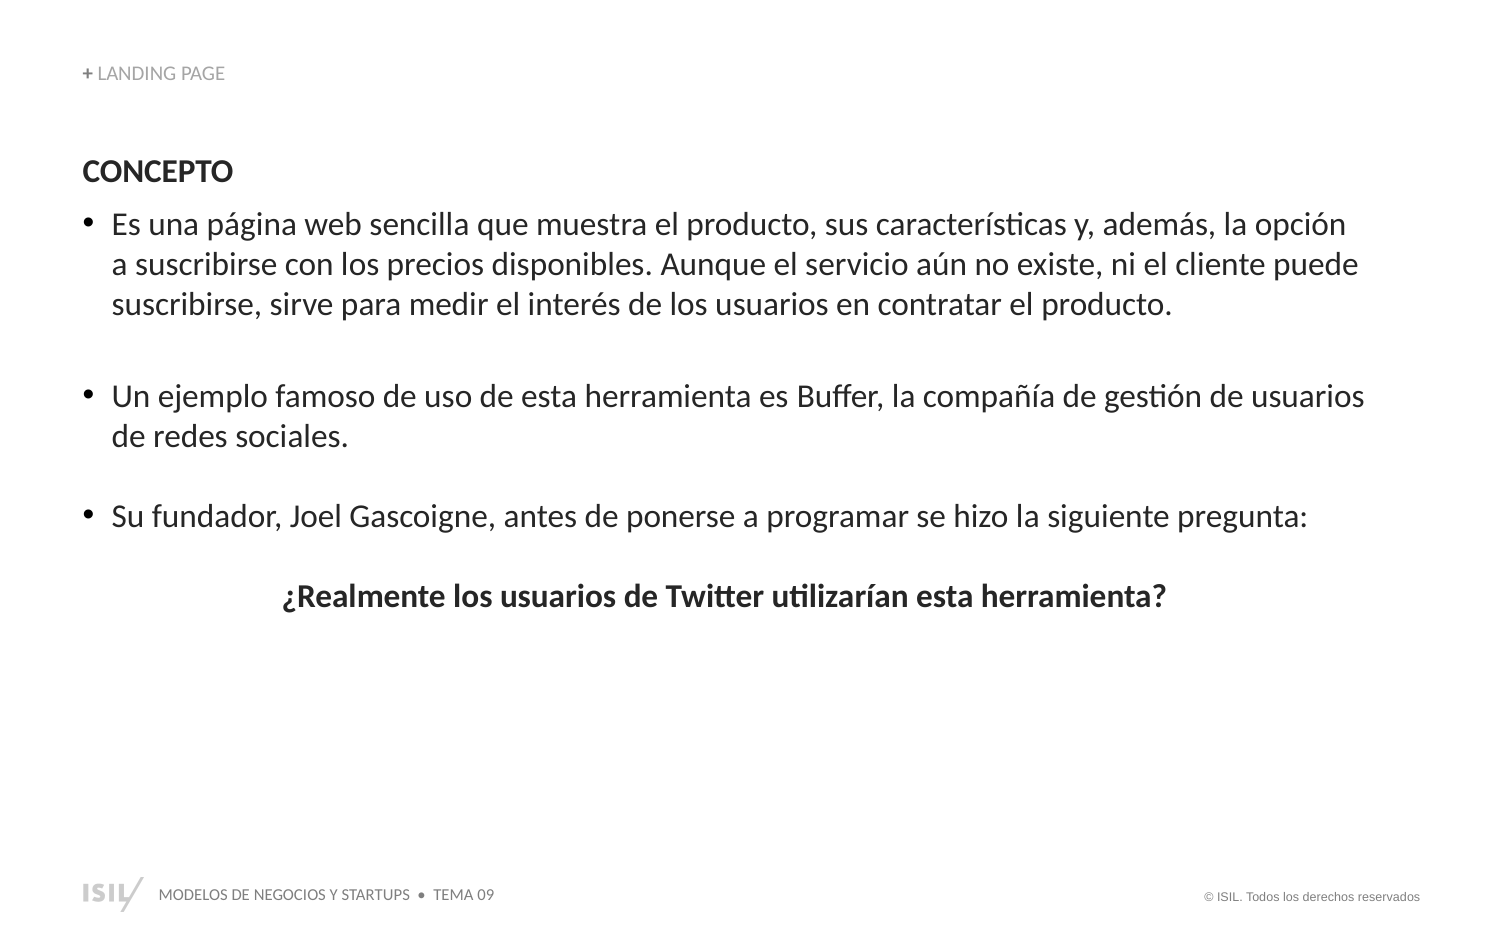

+ LANDING PAGE
CONCEPTO
Es una página web sencilla que muestra el producto, sus características y, además, la opción a suscribirse con los precios disponibles. Aunque el servicio aún no existe, ni el cliente puede suscribirse, sirve para medir el interés de los usuarios en contratar el producto.

Un ejemplo famoso de uso de esta herramienta es Buffer, la compañía de gestión de usuarios de redes sociales.

Su fundador, Joel Gascoigne, antes de ponerse a programar se hizo la siguiente pregunta:

¿Realmente los usuarios de Twitter utilizarían esta herramienta?